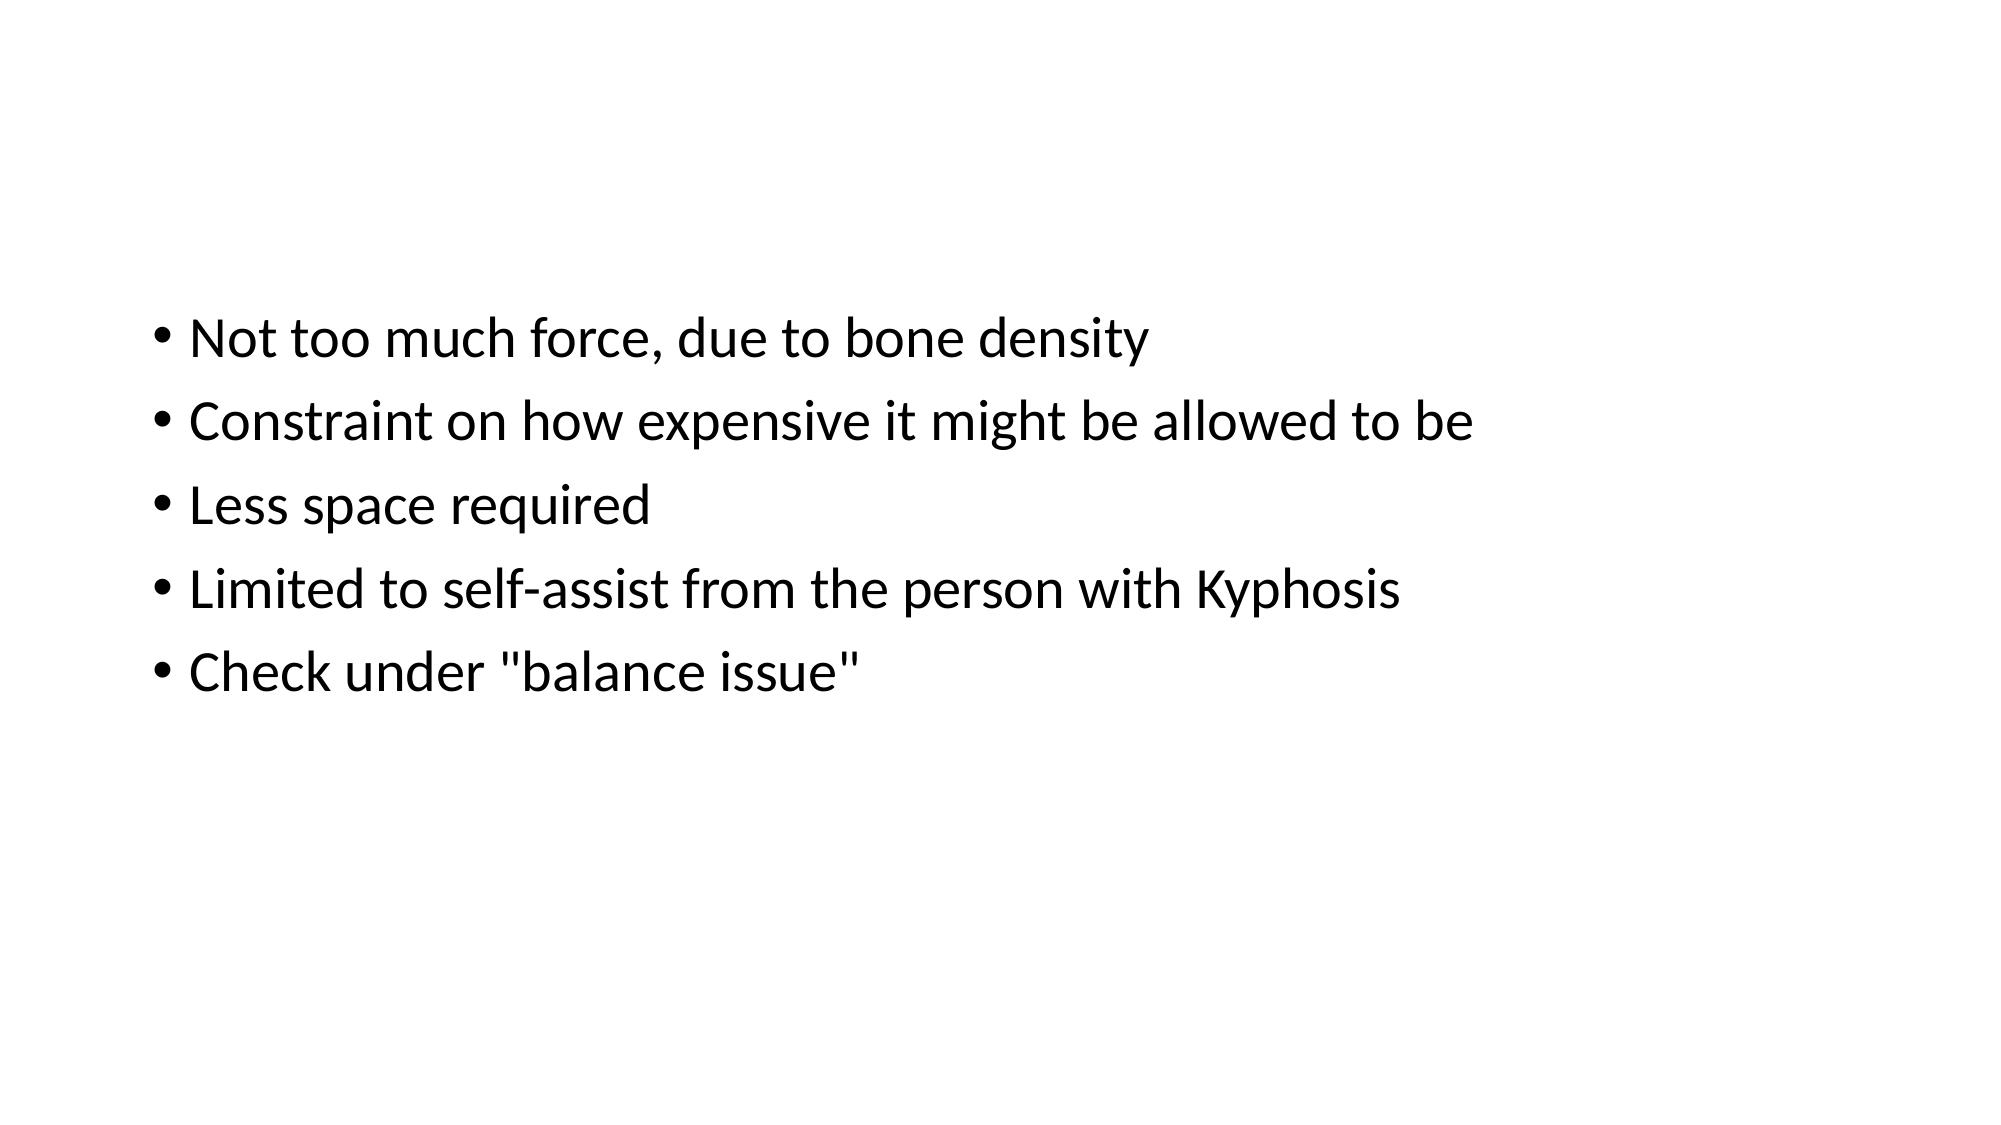

#
Not too much force, due to bone density
Constraint on how expensive it might be allowed to be
Less space required
Limited to self-assist from the person with Kyphosis
Check under "balance issue"